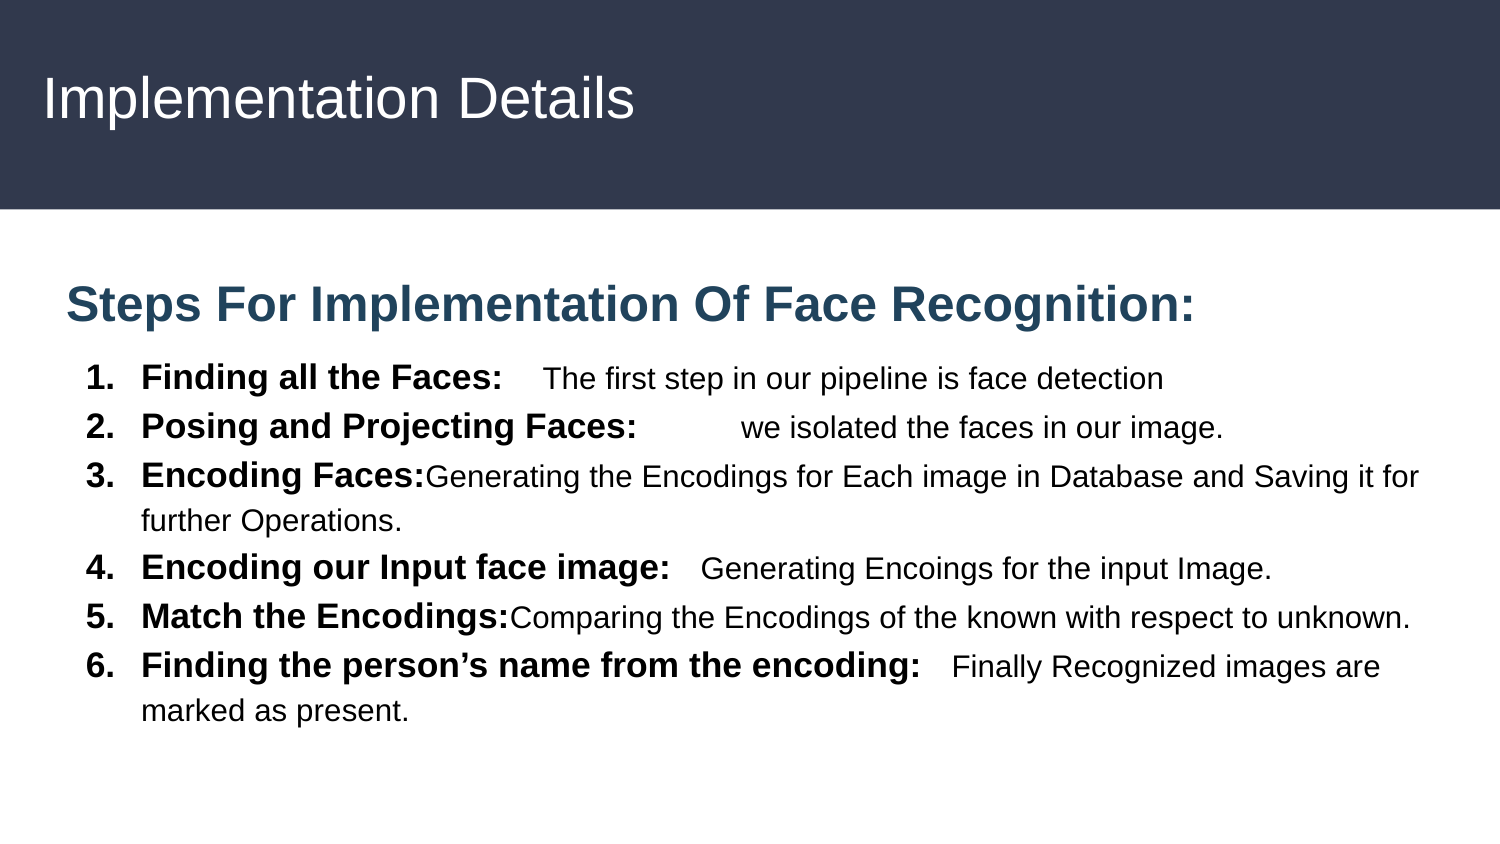

# Implementation Details
Steps For Implementation Of Face Recognition:
Finding all the Faces:    The first step in our pipeline is face detection
Posing and Projecting Faces:	we isolated the faces in our image.
Encoding Faces:Generating the Encodings for Each image in Database and Saving it for further Operations.
Encoding our Input face image:   Generating Encoings for the input Image.
Match the Encodings:Comparing the Encodings of the known with respect to unknown.
Finding the person’s name from the encoding:   Finally Recognized images are marked as present.